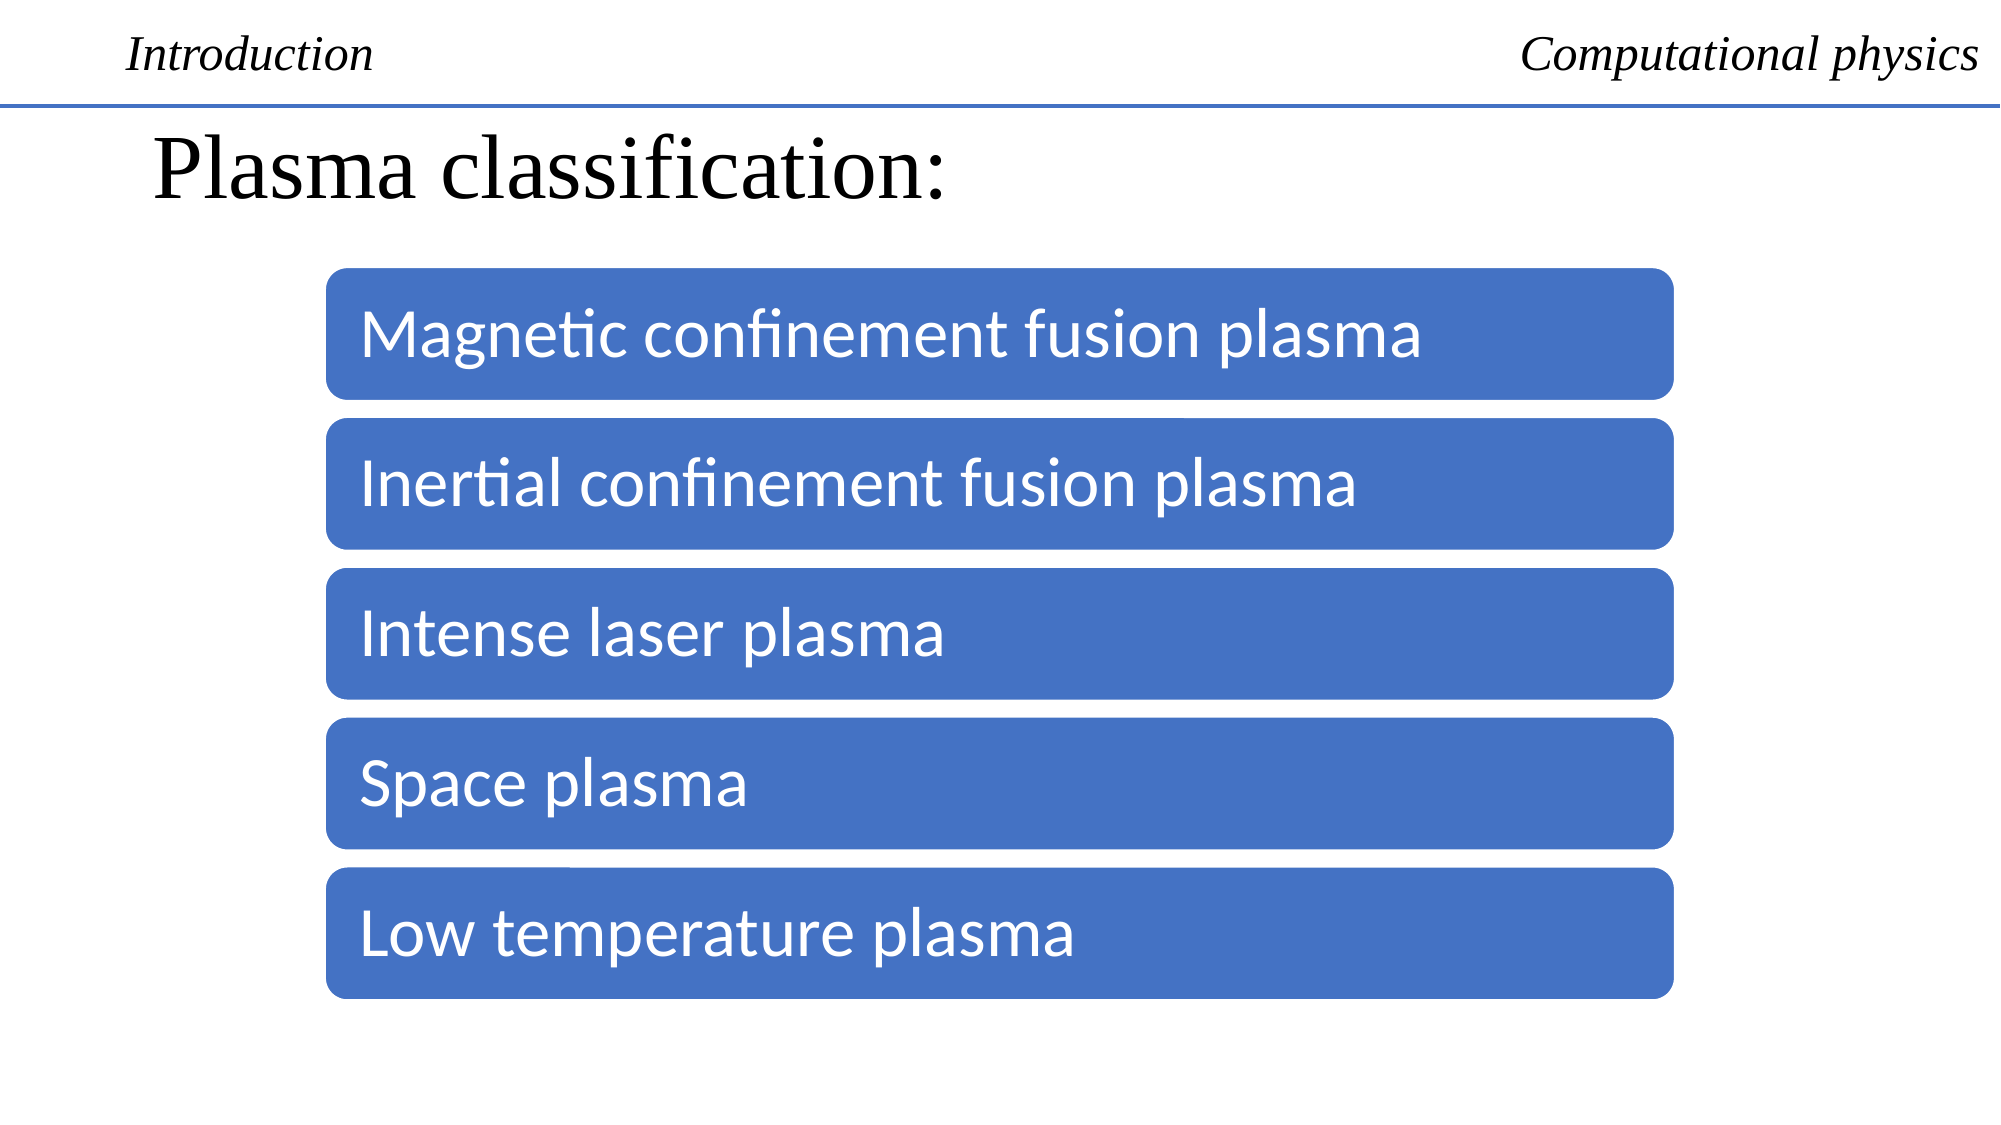

Introduction
Computational physics
# Plasma classification:
Magnetic confinement fusion plasma
Inertial confinement fusion plasma
Intense laser plasma
Space plasma
Low temperature plasma